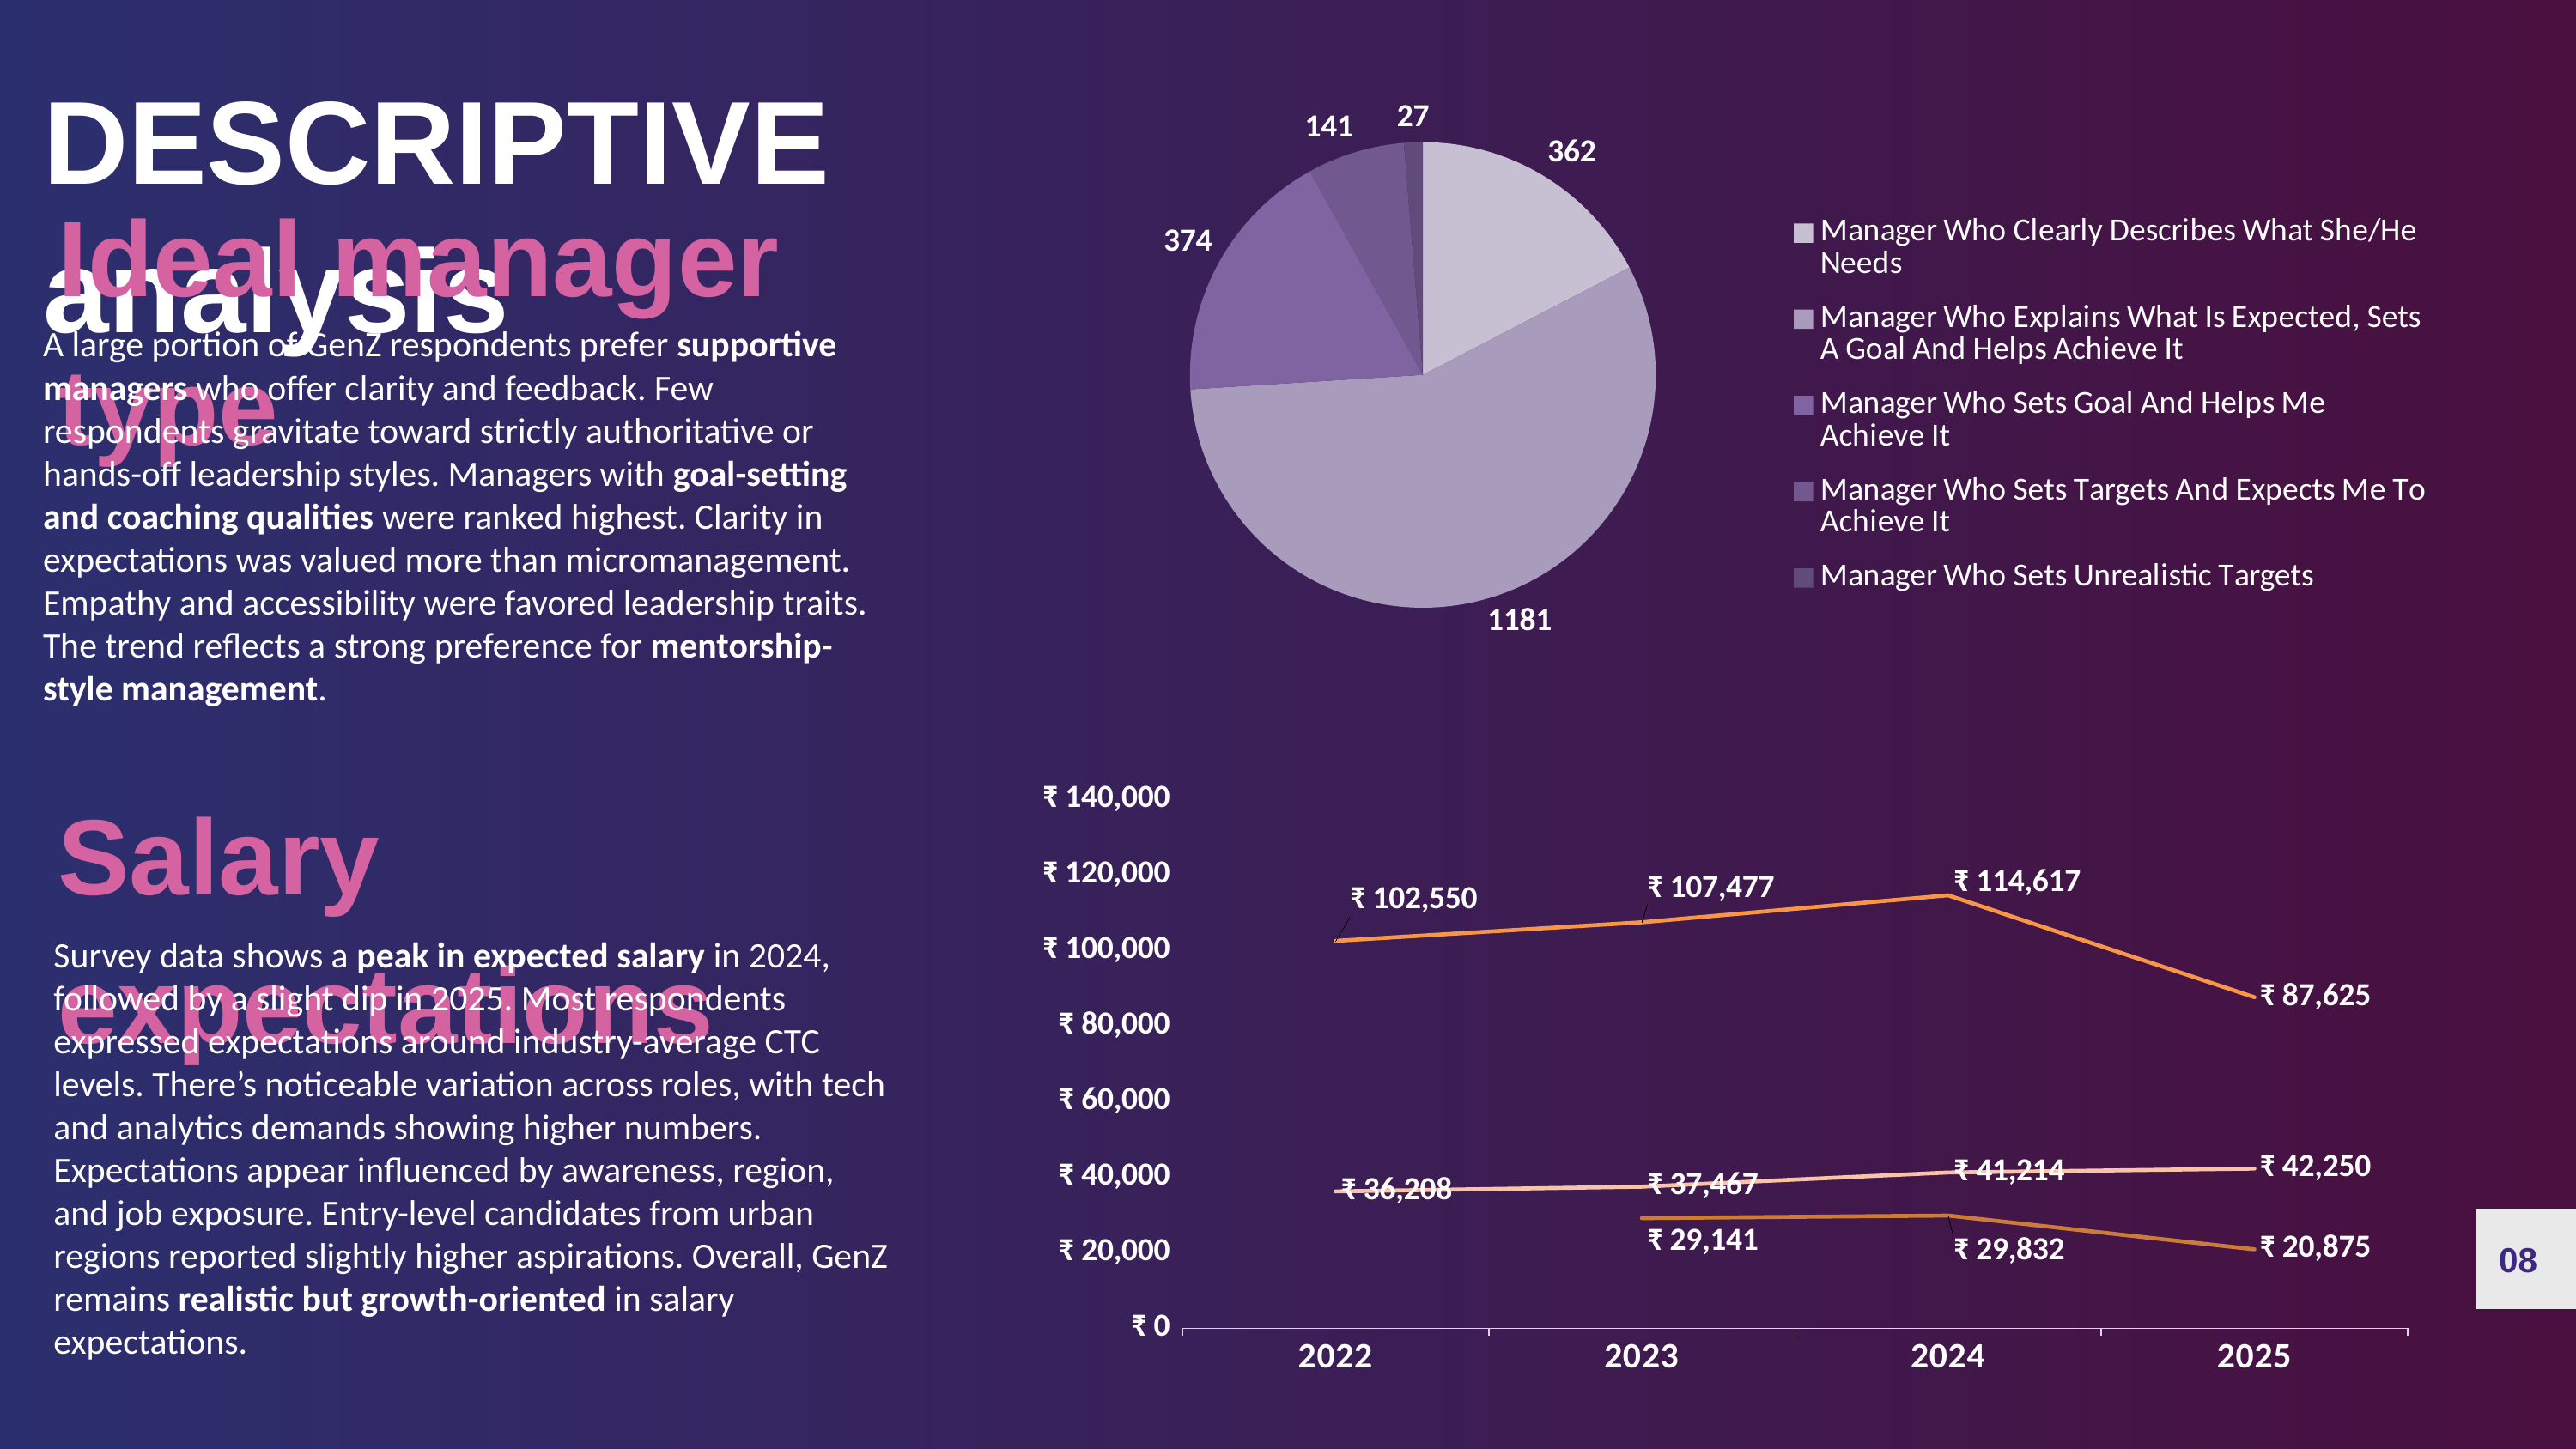

DESCRIPTIVE analysis

### Chart

| Category | Total |
|---|---|
| Manager Who Clearly Describes What She/He Needs | 362.0 |
| Manager Who Explains What Is Expected, Sets A Goal And Helps Achieve It | 1181.0 |
| Manager Who Sets Goal And Helps Me Achieve It | 374.0 |
| Manager Who Sets Targets And Expects Me To Achieve It | 141.0 |
| Manager Who Sets Unrealistic Targets | 27.0 |
Ideal manager type
A large portion of GenZ respondents prefer supportive managers who offer clarity and feedback. Few respondents gravitate toward strictly authoritative or hands-off leadership styles. Managers with goal-setting and coaching qualities were ranked highest. Clarity in expectations was valued more than micromanagement.
Empathy and accessibility were favored leadership traits.
The trend reflects a strong preference for mentorship-style management.
Salary expectations

### Chart

| Category | Average of Min Salary (First 3 Years, Monthly in Hand) | Average of Min Salary After 5 Years (Monthly in Hand) | Average of Min Starting Salary Expectation (Monthly in Hand) |
|---|---|---|---|
| 2022 | 36208.20189274448 | 102550.47318611987 | None |
| 2023 | 37467.36414740787 | 107477.04559650218 | 29141.02564102564 |
| 2024 | 41214.11192214112 | 114616.78832116789 | 29832.116788321167 |
| 2025 | 42250.0 | 87625.0 | 20875.0 |
Survey data shows a peak in expected salary in 2024, followed by a slight dip in 2025. Most respondents expressed expectations around industry-average CTC levels. There’s noticeable variation across roles, with tech and analytics demands showing higher numbers. Expectations appear influenced by awareness, region, and job exposure. Entry-level candidates from urban regions reported slightly higher aspirations. Overall, GenZ remains realistic but growth-oriented in salary expectations.

08